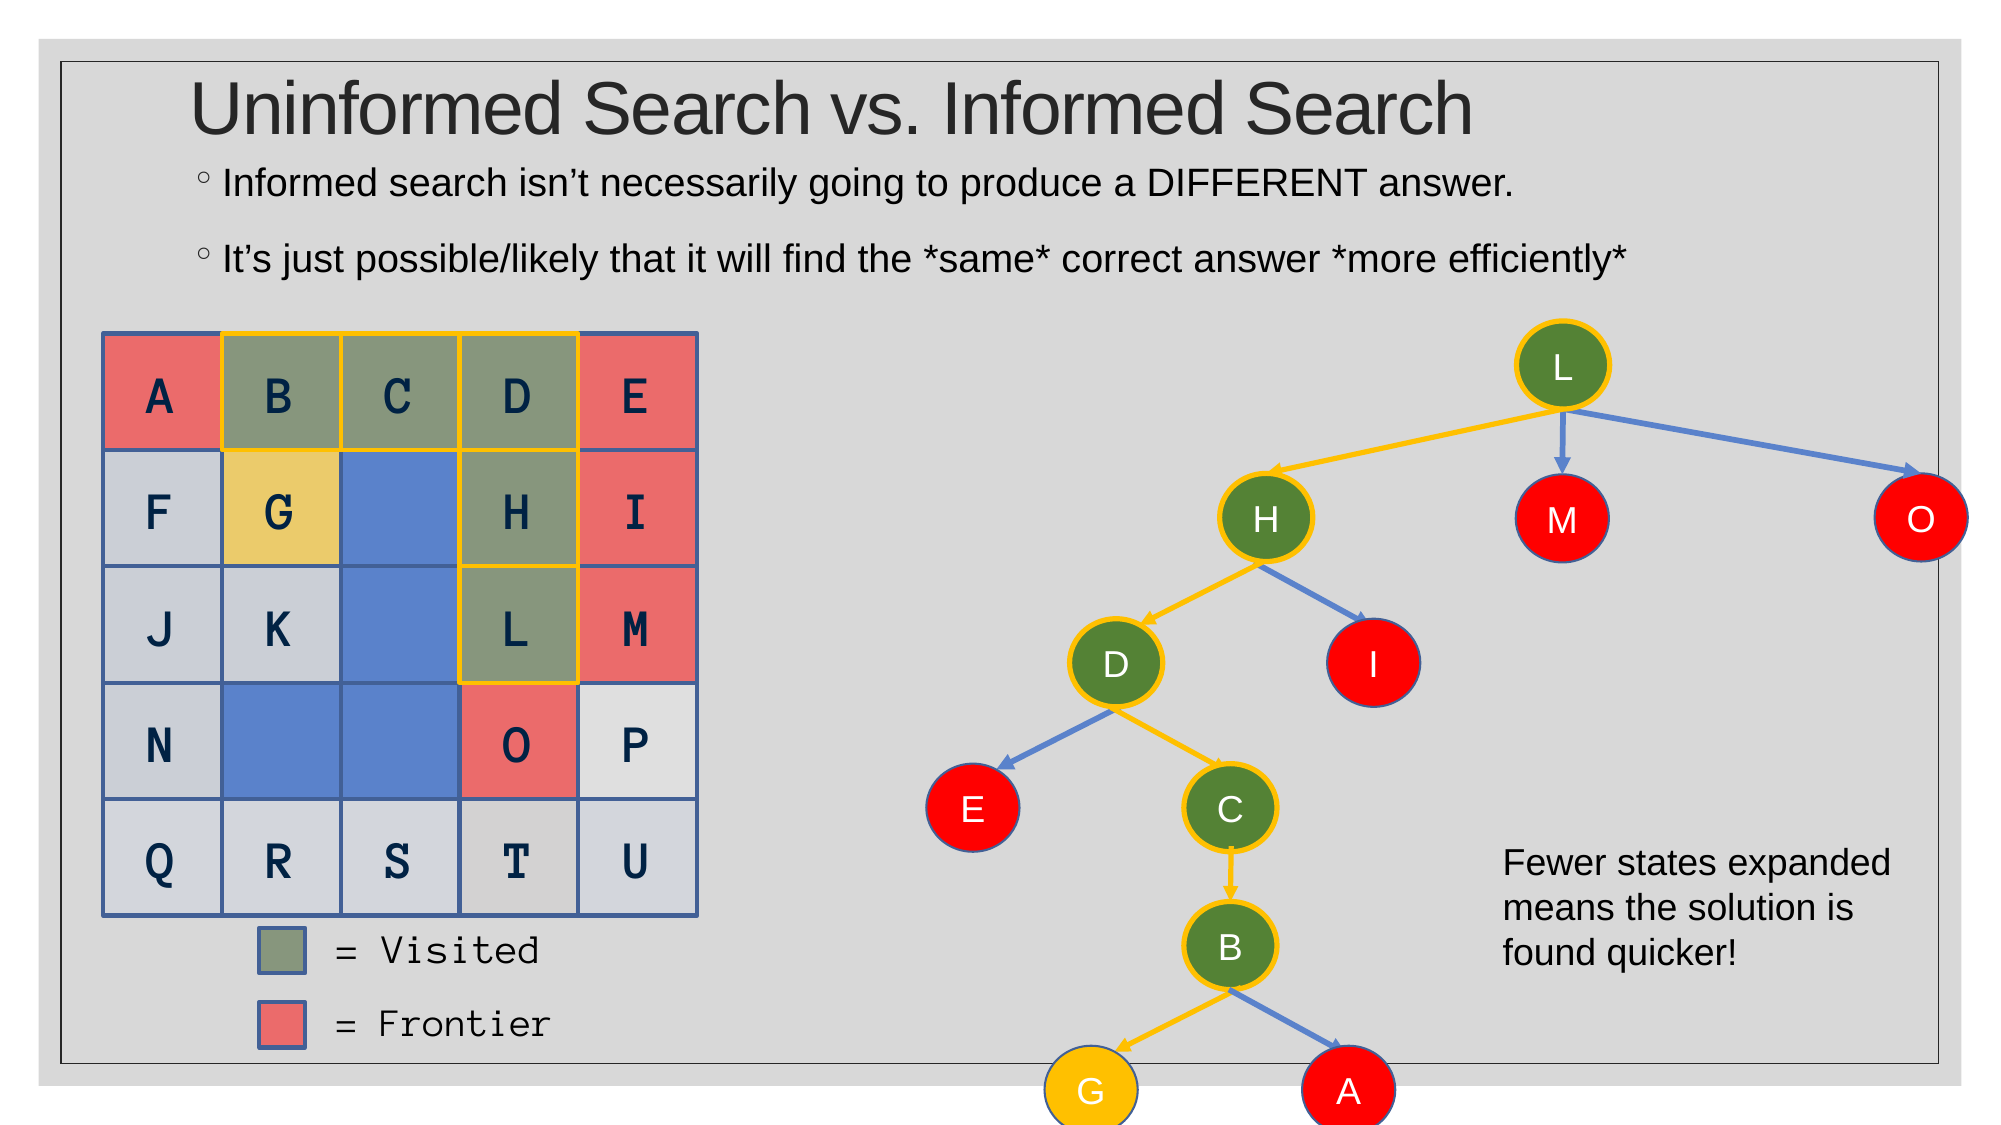

# Uninformed Search vs. Informed Search
Informed search isn’t necessarily going to produce a DIFFERENT answer.
It’s just possible/likely that it will find the *same* correct answer *more efficiently*
L
H
D
C
B
O
M
I
E
G
A
D
E
A
B
C
H
I
F
G

L
M
J
K

O
P
N

T
U
Q
R
S

Fewer states expanded
means the solution is found quicker!
= Visited

= Frontier